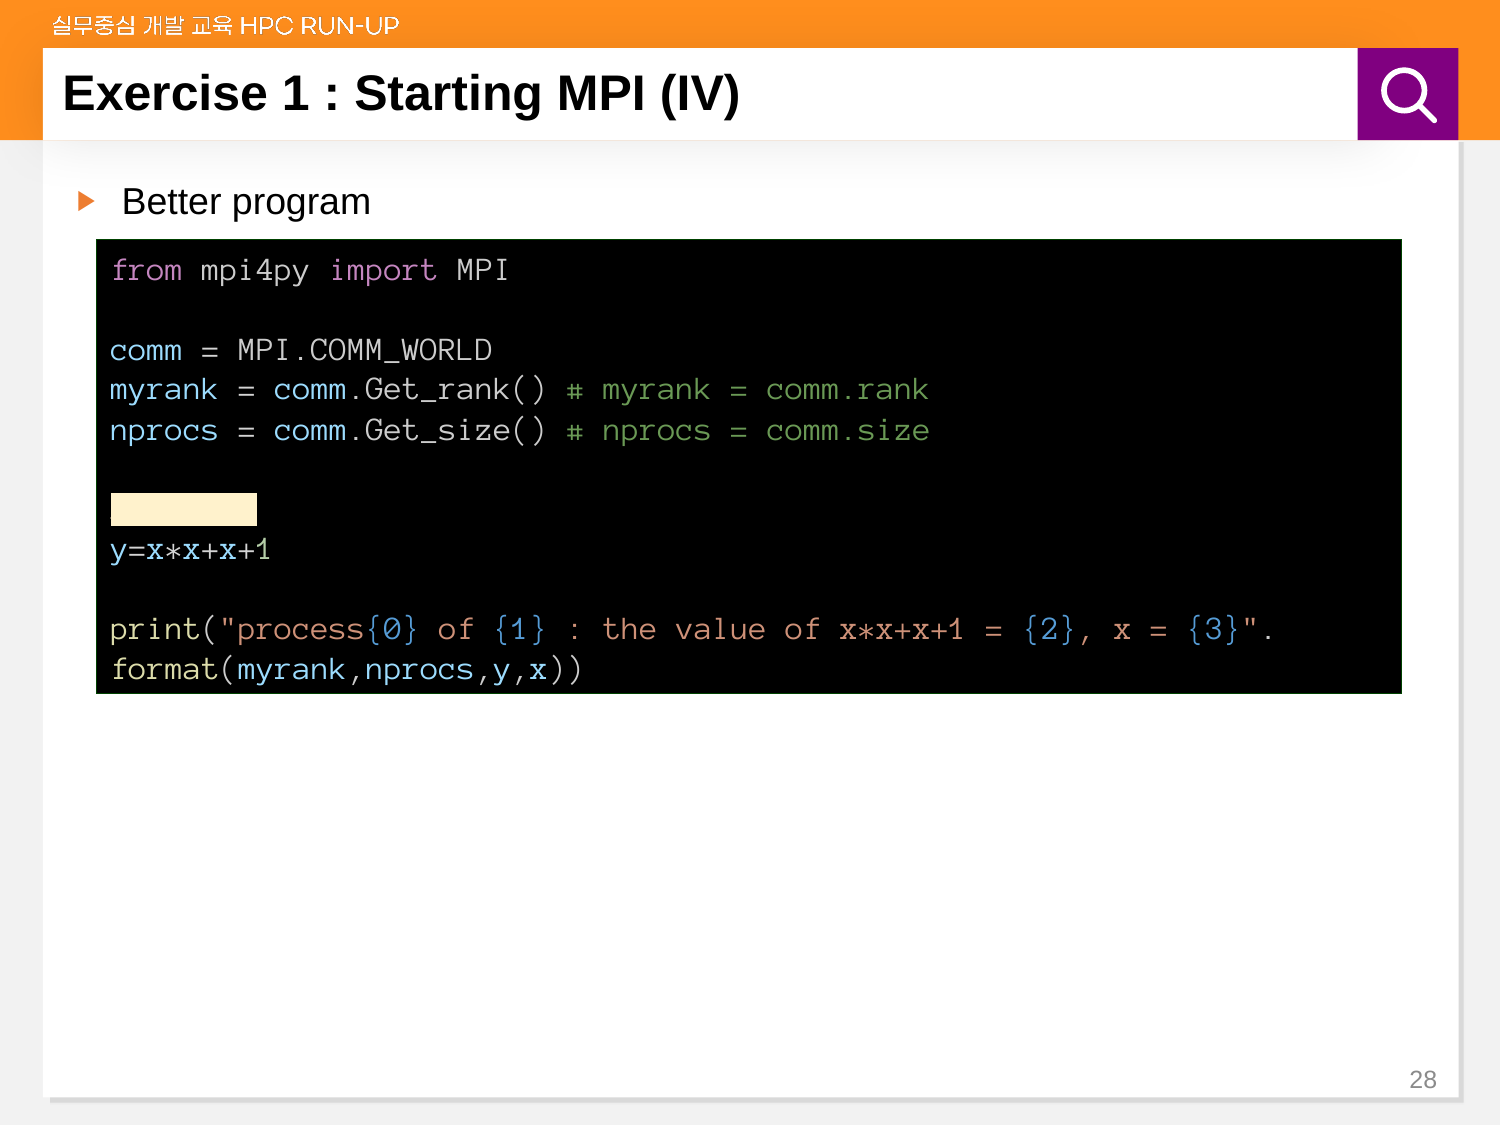

# Exercise 1 : Starting MPI (IV)
Better program
from mpi4py import MPI

comm = MPI.COMM_WORLD
myrank = comm.Get_rank() # myrank = comm.rank
nprocs = comm.Get_size() # nprocs = comm.size
x=myrank
y=x*x+x+1
print("process{0} of {1} : the value of x*x+x+1 = {2}, x = {3}".
format(myrank,nprocs,y,x))
28